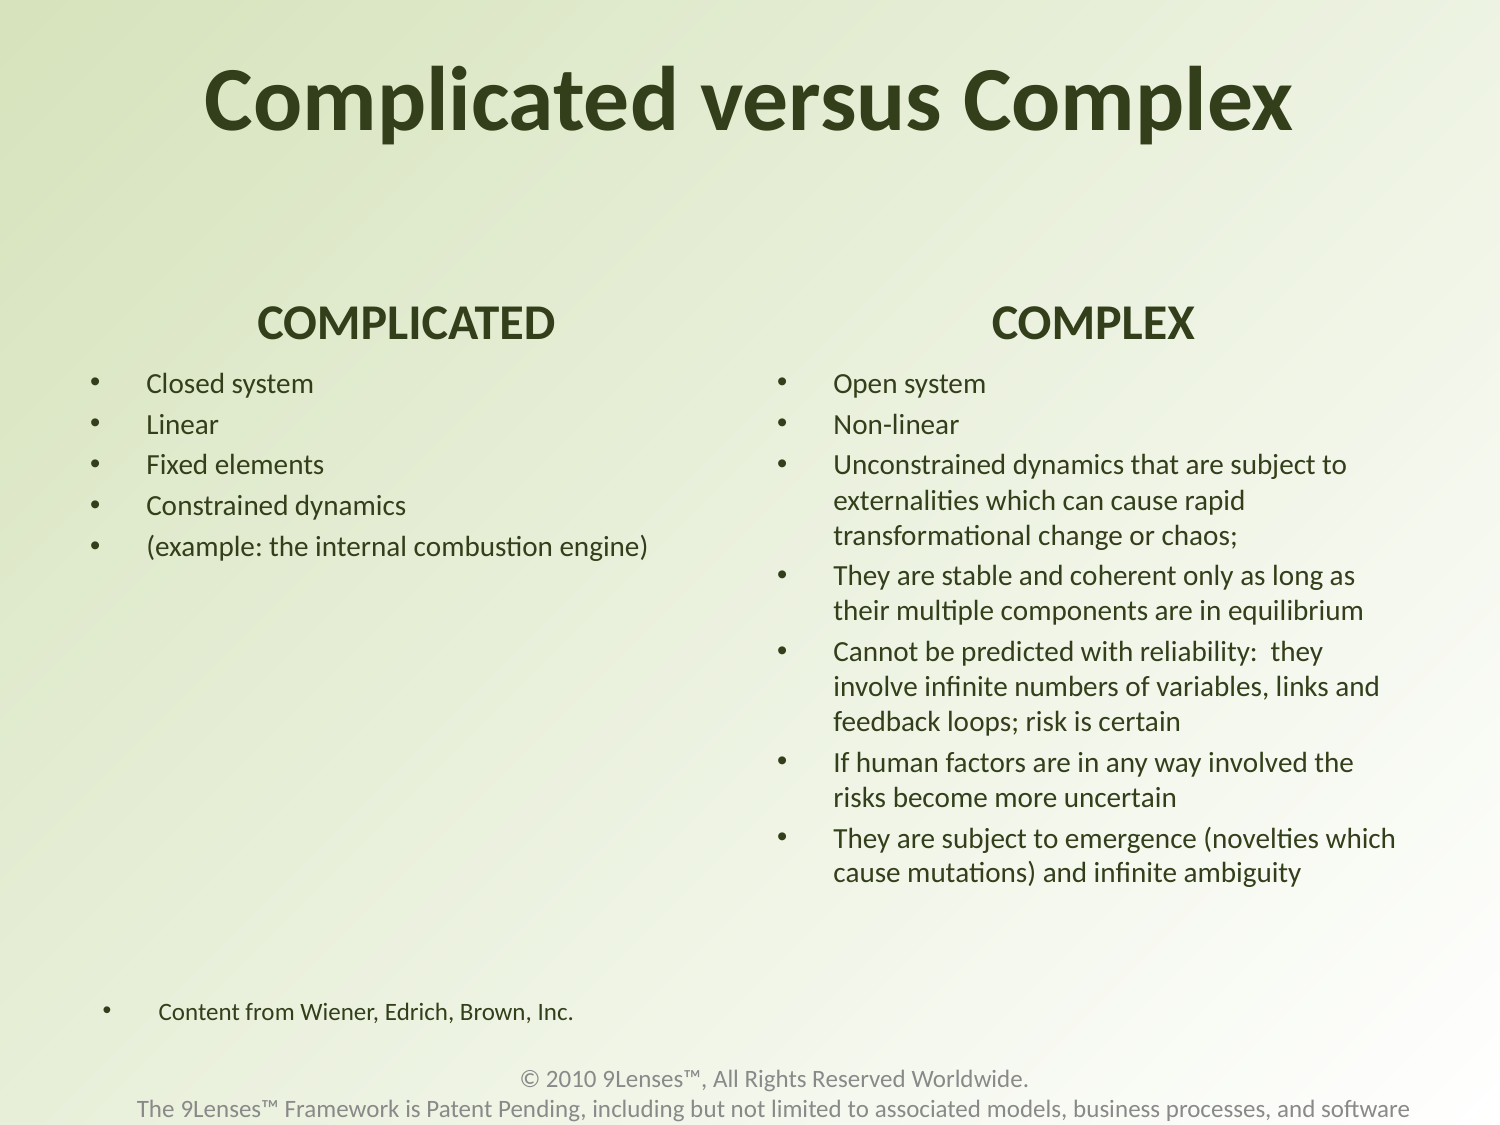

# Complicated versus Complex
COMPLICATED
COMPLEX
Closed system
Linear
Fixed elements
Constrained dynamics
(example: the internal combustion engine)
Open system
Non-linear
Unconstrained dynamics that are subject to externalities which can cause rapid transformational change or chaos;
They are stable and coherent only as long as their multiple components are in equilibrium
Cannot be predicted with reliability:  they involve infinite numbers of variables, links and feedback loops; risk is certain
If human factors are in any way involved the risks become more uncertain
They are subject to emergence (novelties which cause mutations) and infinite ambiguity
Content from Wiener, Edrich, Brown, Inc.